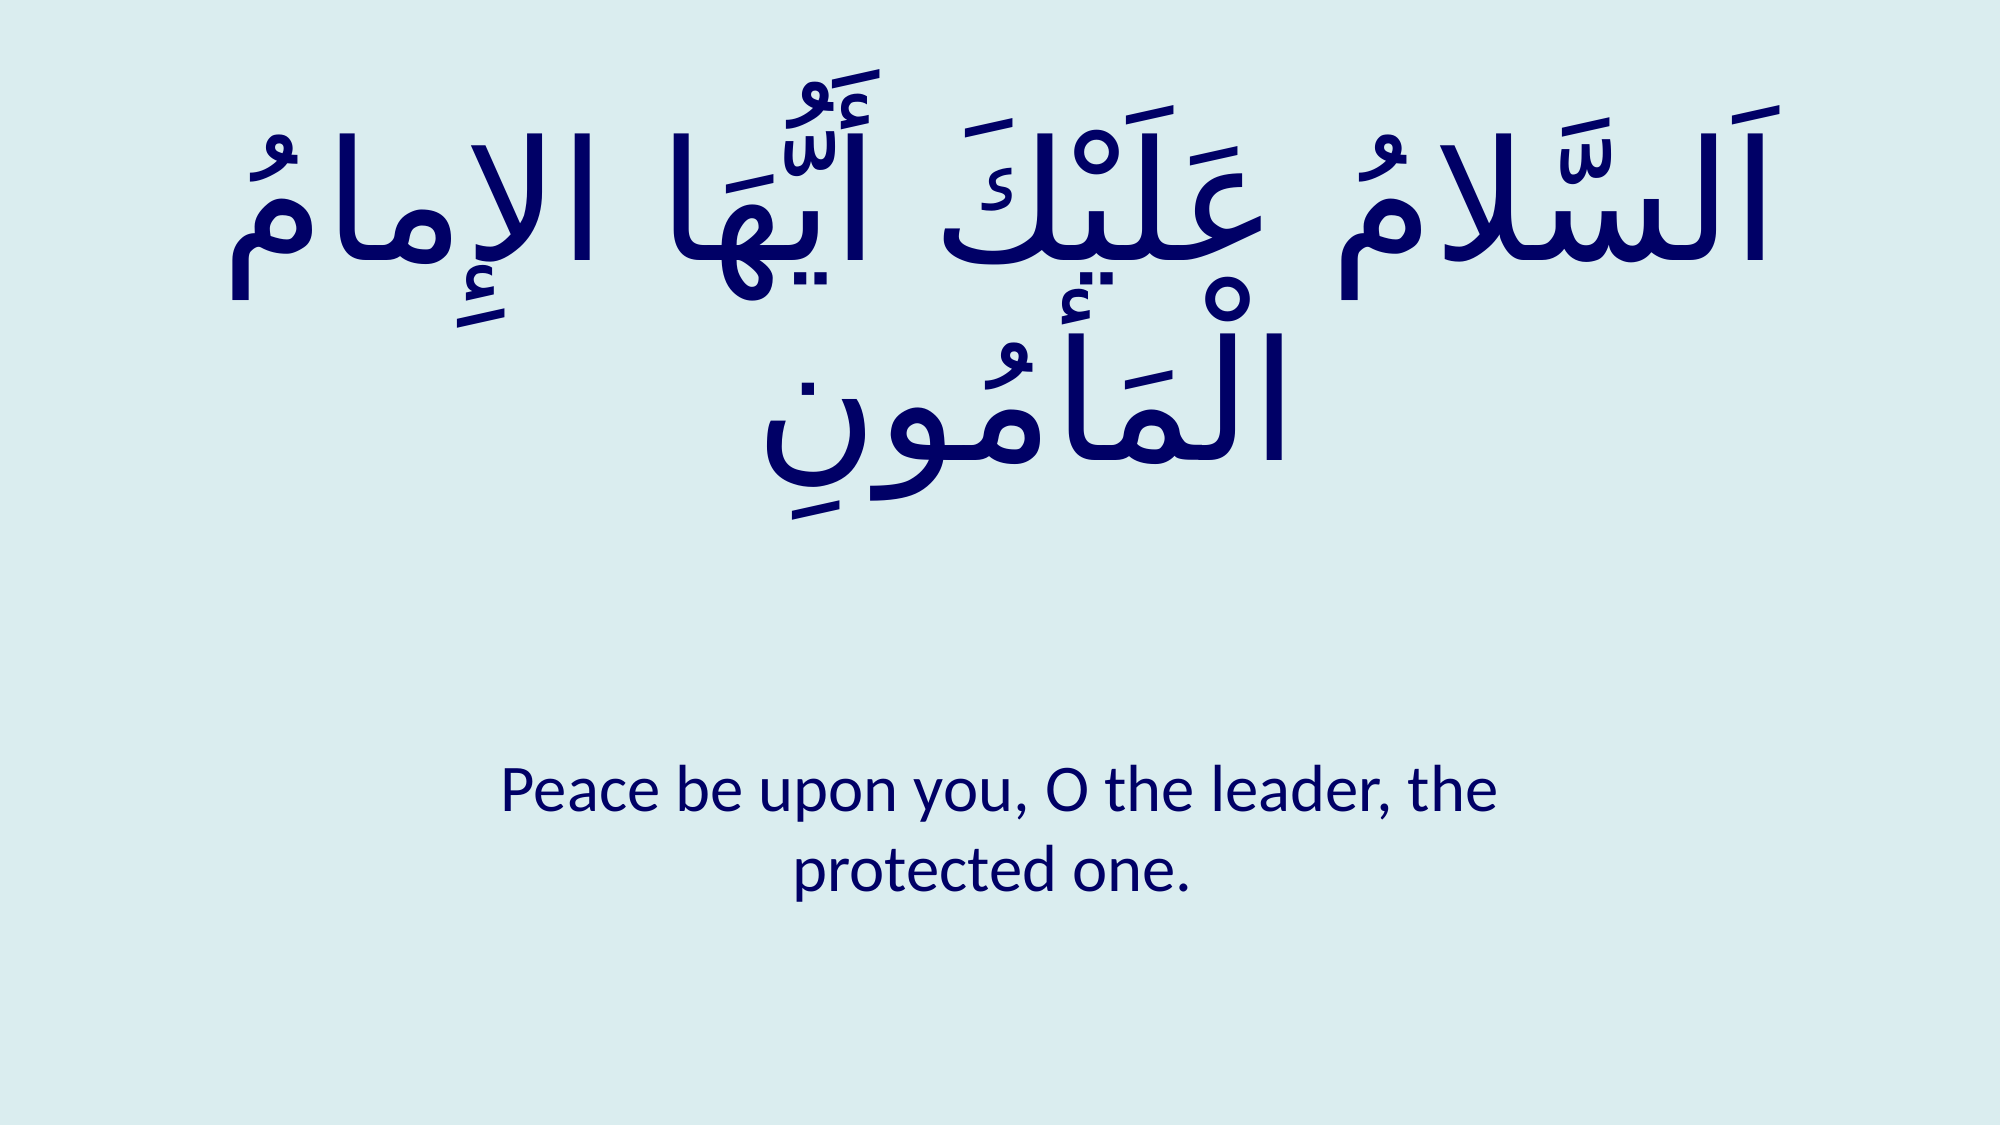

# اَلسَّلامُ عَلَيْكَ أَيُّهَا الإِمامُ الْمَأمُونِ
Peace be upon you, O the leader, the protected one.